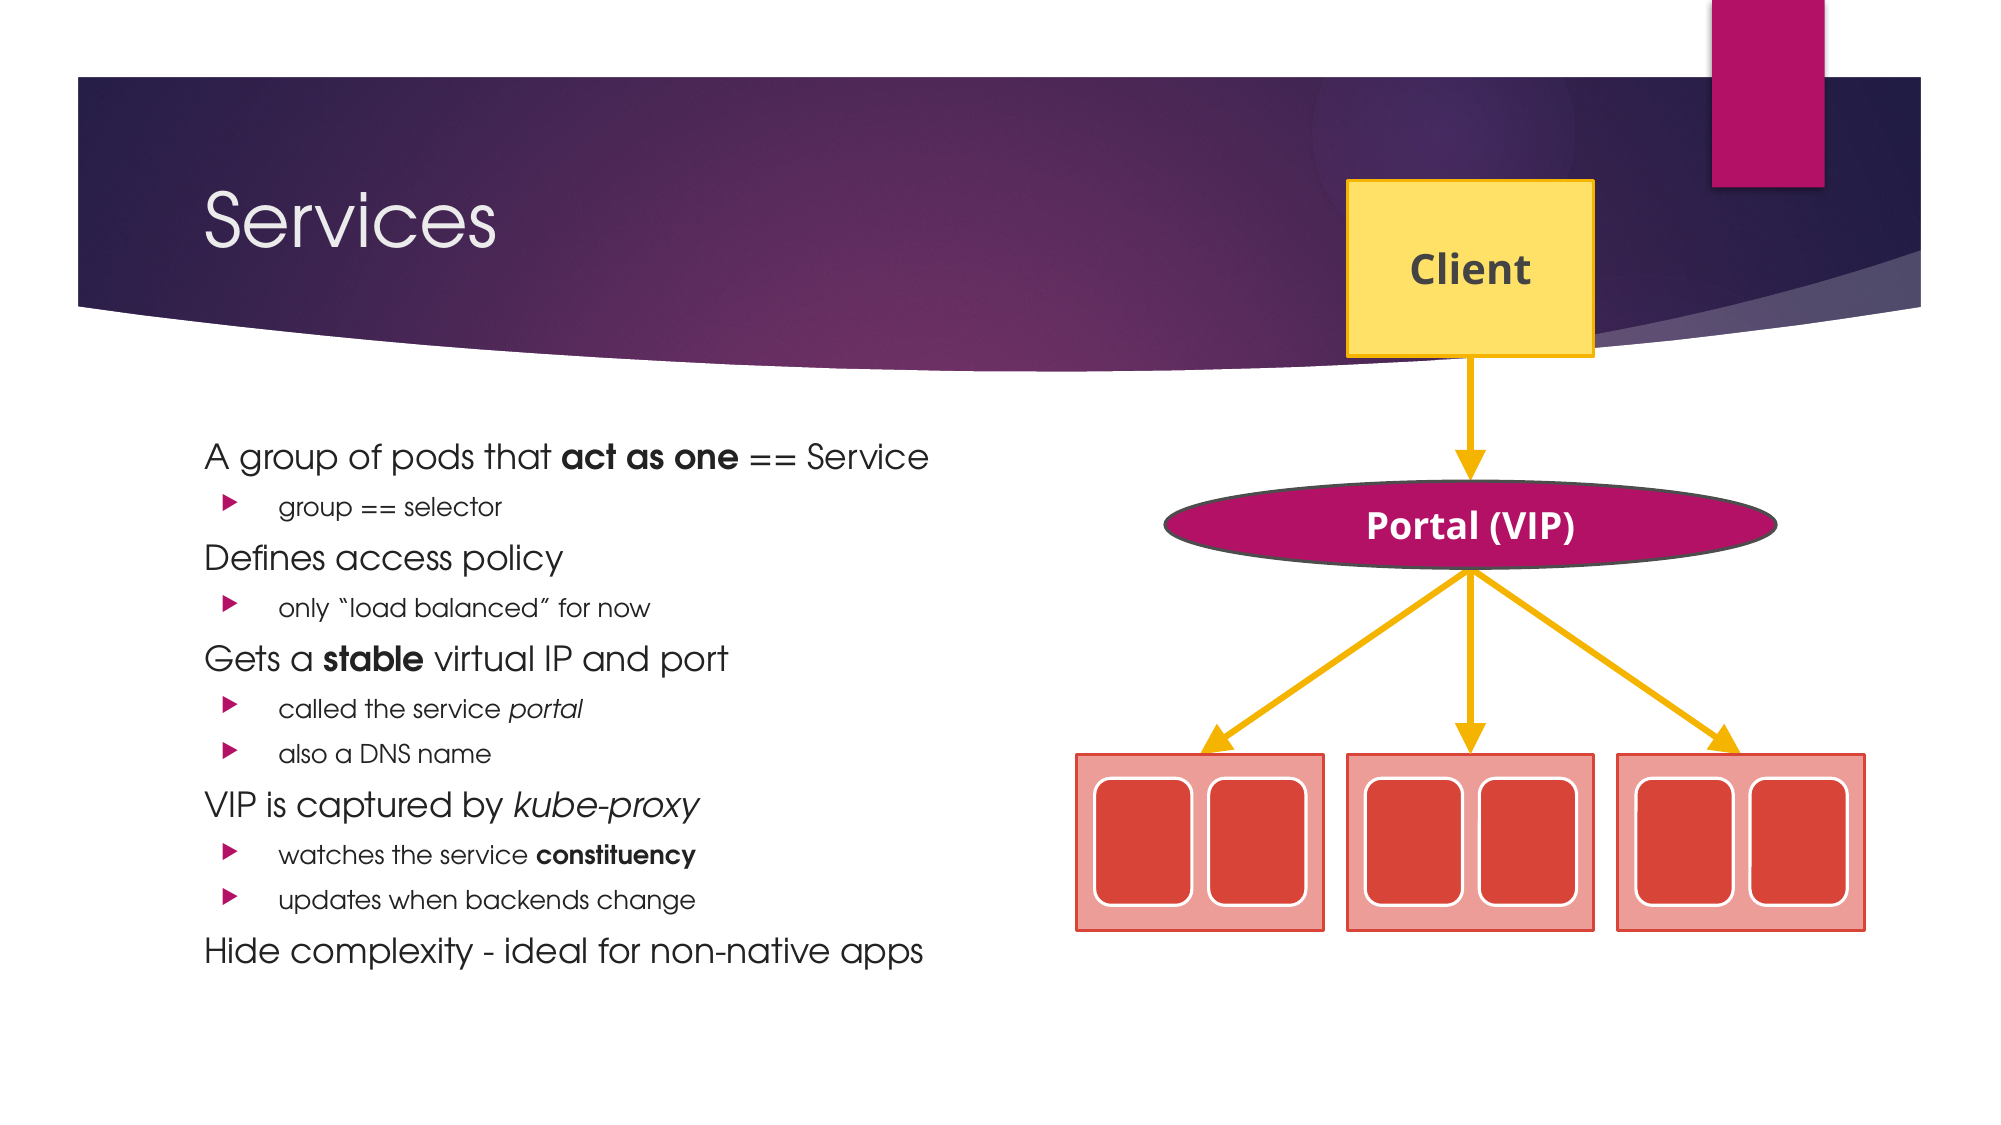

# Services
Client
A group of pods that act as one == Service
group == selector
Defines access policy
only “load balanced” for now
Gets a stable virtual IP and port
called the service portal
also a DNS name
VIP is captured by kube-proxy
watches the service constituency
updates when backends change
Hide complexity - ideal for non-native apps

Portal (VIP)